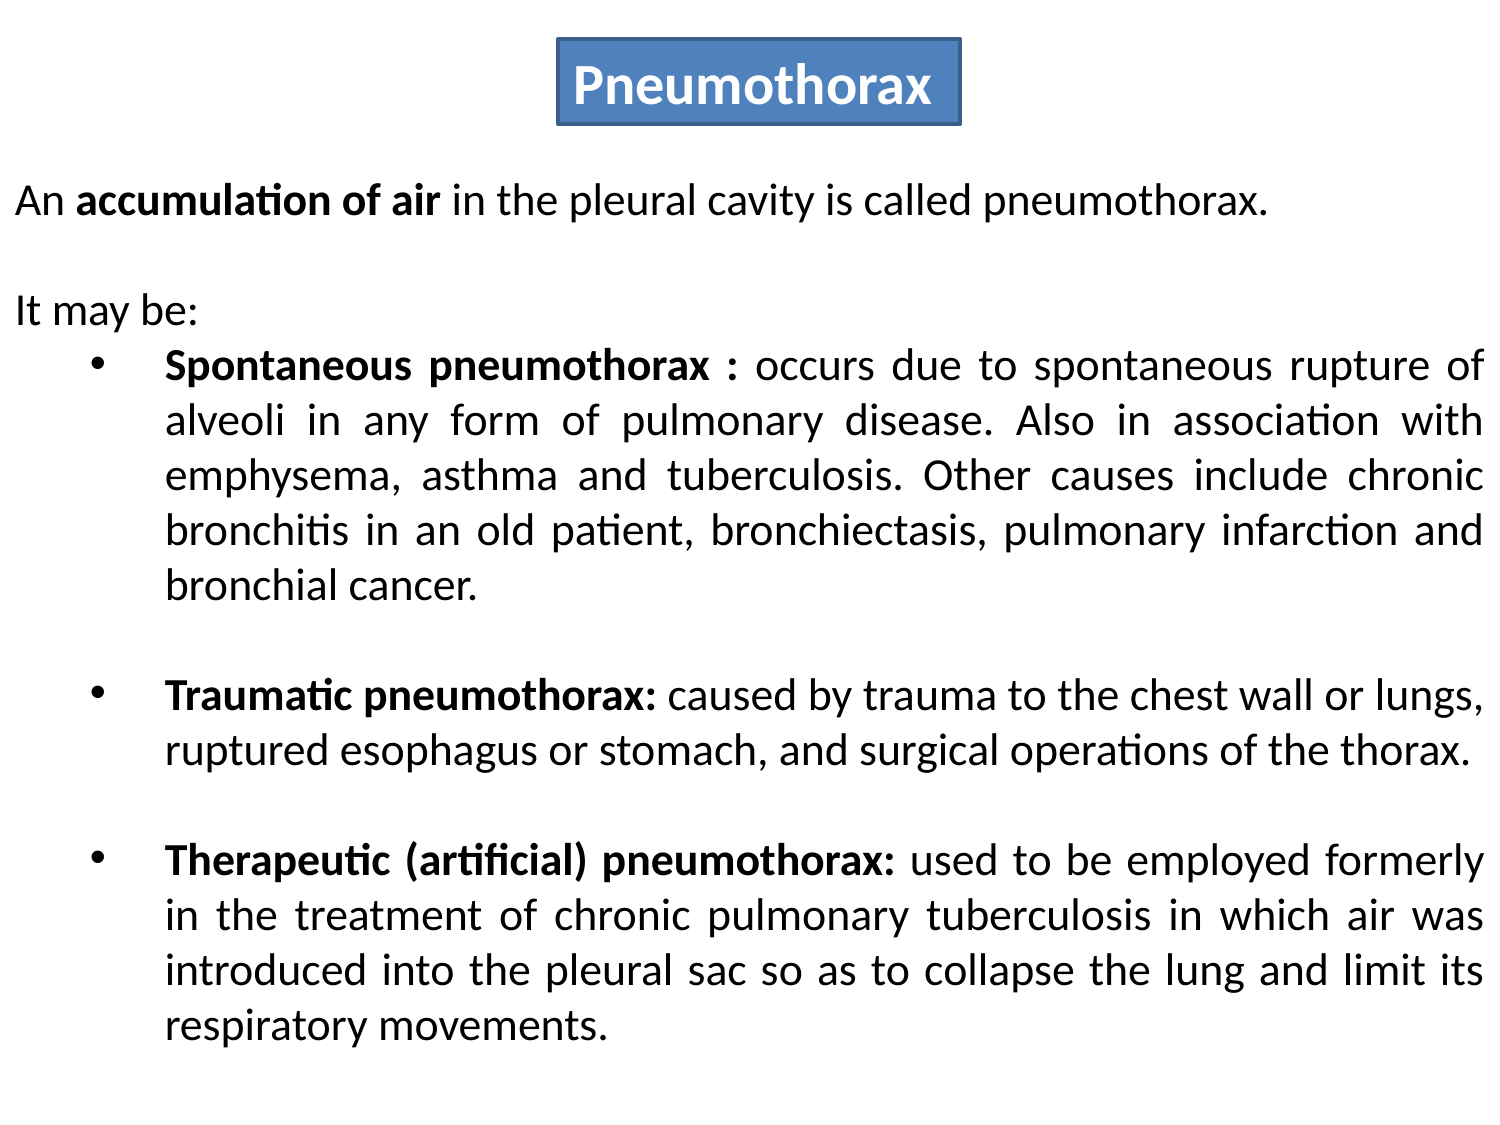

Pneumothorax
An accumulation of air in the pleural cavity is called pneumothorax.

It may be:
Spontaneous pneumothorax : occurs due to spontaneous rupture of alveoli in any form of pulmonary disease. Also in association with emphysema, asthma and tuberculosis. Other causes include chronic bronchitis in an old patient, bronchiectasis, pulmonary infarction and bronchial cancer.

Traumatic pneumothorax: caused by trauma to the chest wall or lungs, ruptured esophagus or stomach, and surgical operations of the thorax.

Therapeutic (artificial) pneumothorax: used to be employed formerly in the treatment of chronic pulmonary tuberculosis in which air was introduced into the pleural sac so as to collapse the lung and limit its respiratory movements.